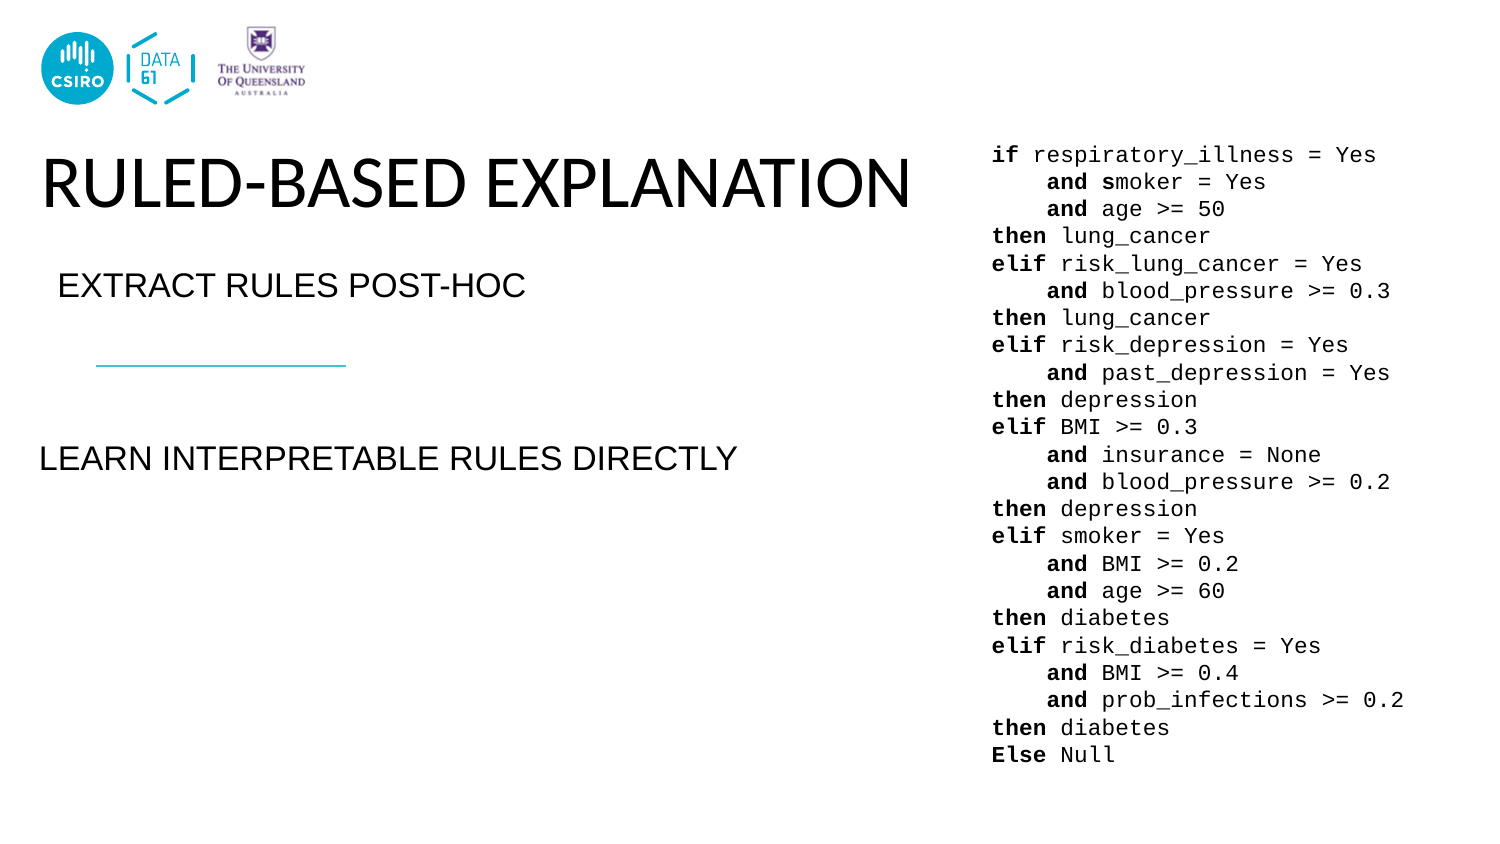

if respiratory_illness = Yes
    and smoker = Yes
    and age >= 50
then lung_cancer
elif risk_lung_cancer = Yes
    and blood_pressure >= 0.3
then lung_cancer
elif risk_depression = Yes
    and past_depression = Yes
then depression
elif BMI >= 0.3
    and insurance = None
    and blood_pressure >= 0.2
then depression
elif smoker = Yes
    and BMI >= 0.2
    and age >= 60
then diabetes
elif risk_diabetes = Yes
    and BMI >= 0.4
    and prob_infections >= 0.2
then diabetes
Else Null
# RULED-BASED EXPLANATION
EXTRACT RULES POST-HOC
LEARN INTERPRETABLE RULES DIRECTLY